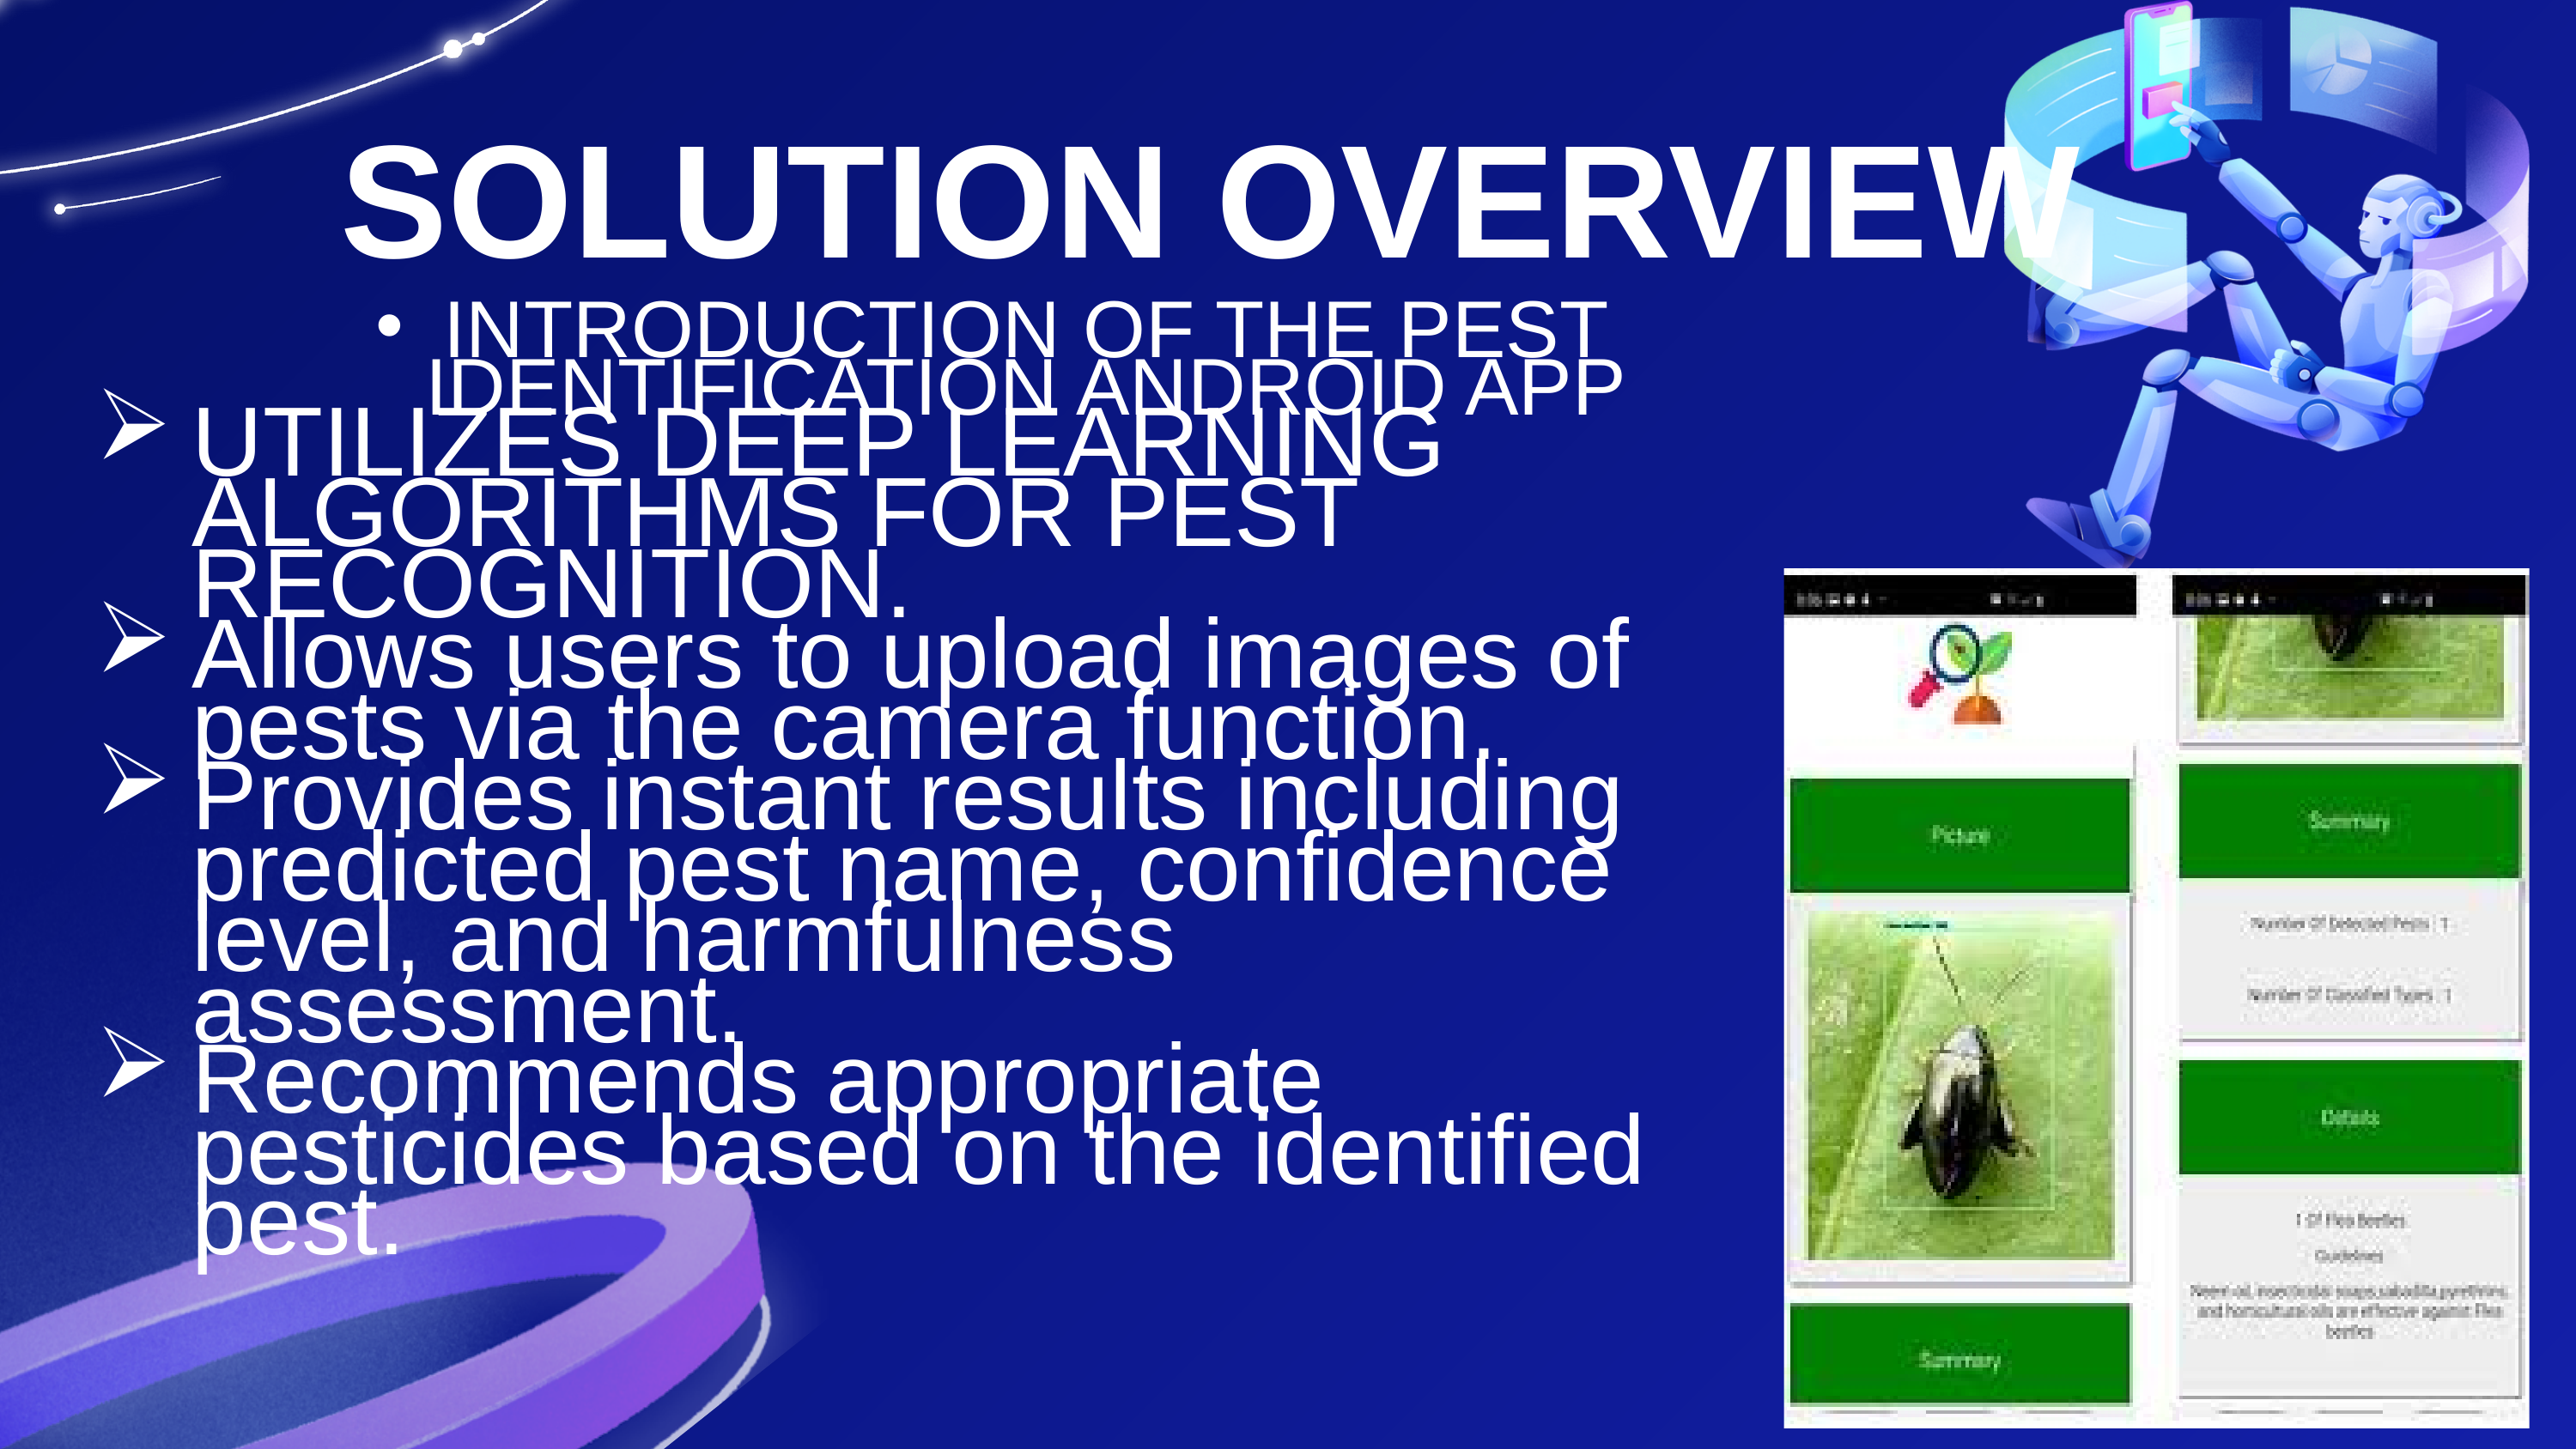

SOLUTION OVERVIEW
INTRODUCTION OF THE PEST IDENTIFICATION ANDROID APP

UTILIZES DEEP LEARNING ALGORITHMS FOR PEST RECOGNITION.
Allows users to upload images of pests via the camera function.
Provides instant results including predicted pest name, confidence level, and harmfulness assessment.
Recommends appropriate pesticides based on the identified pest.